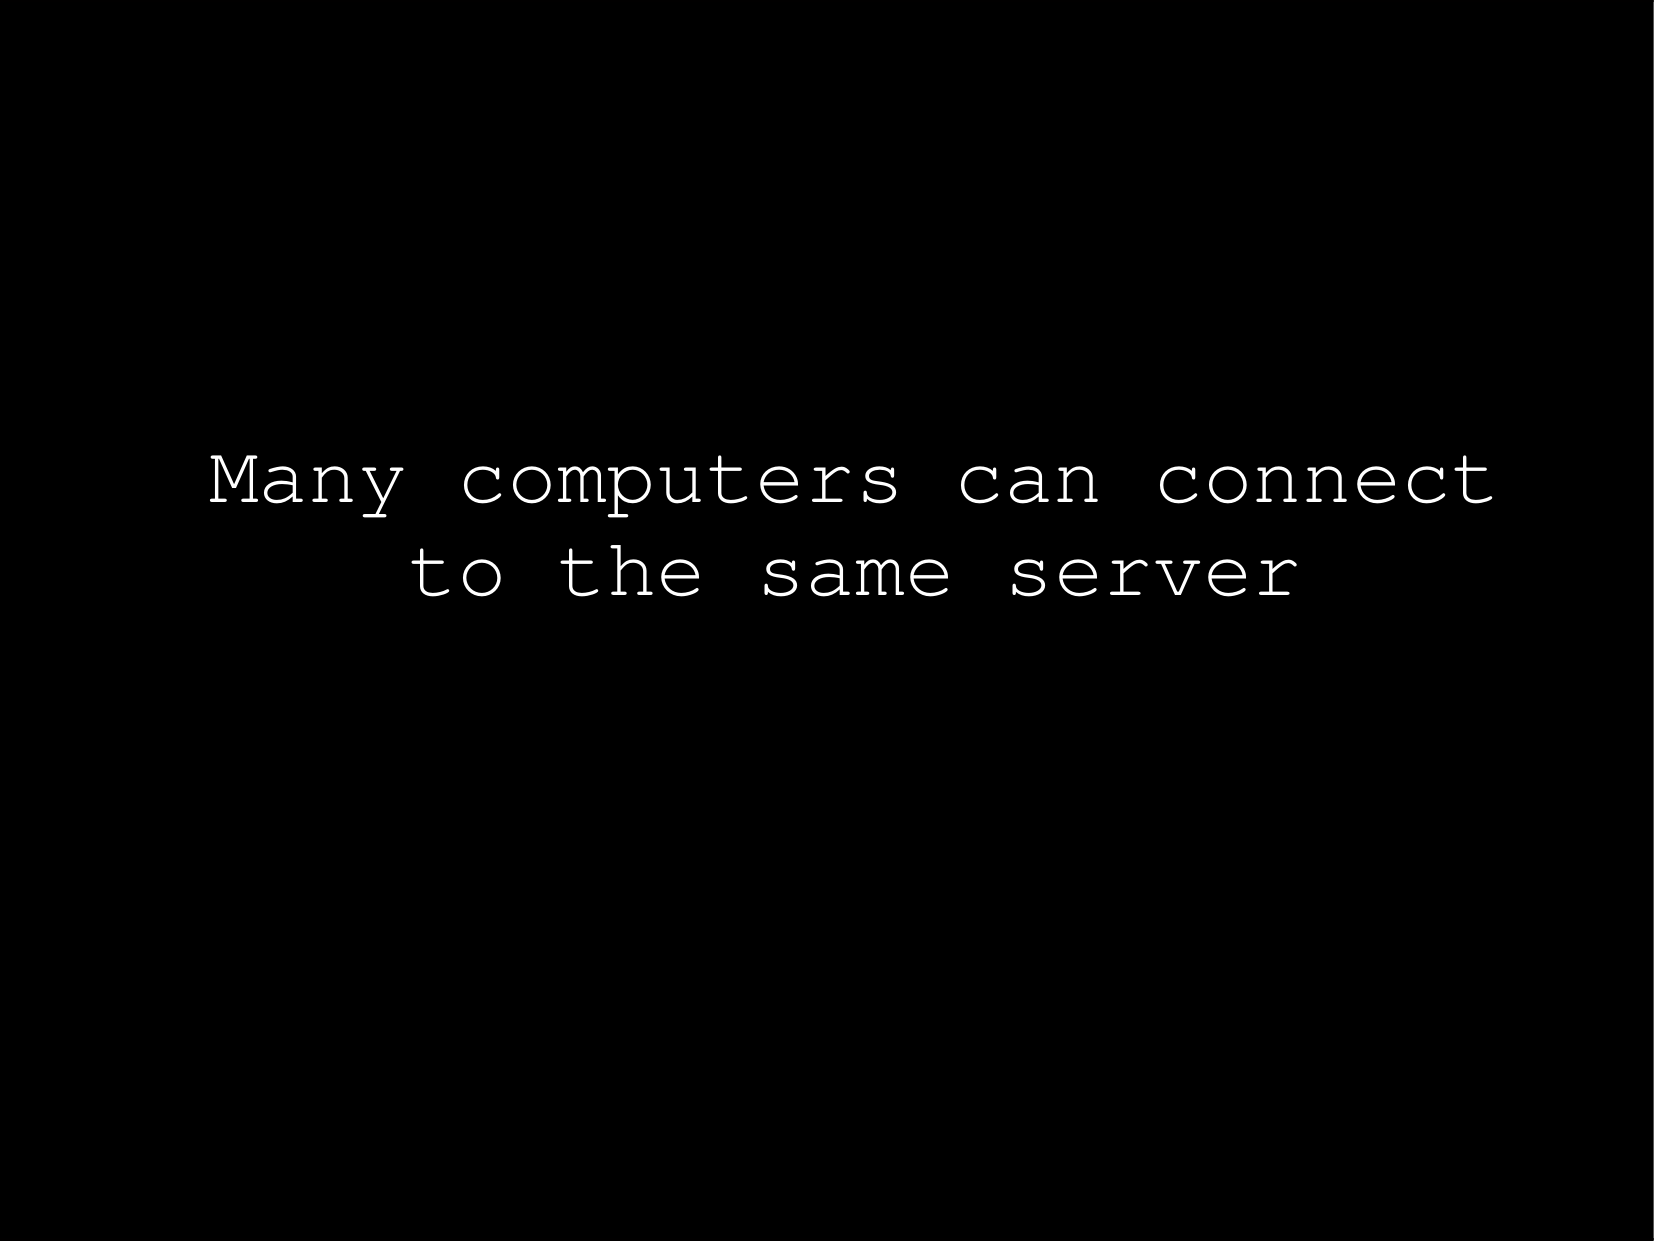

Many computers can connect to the same server